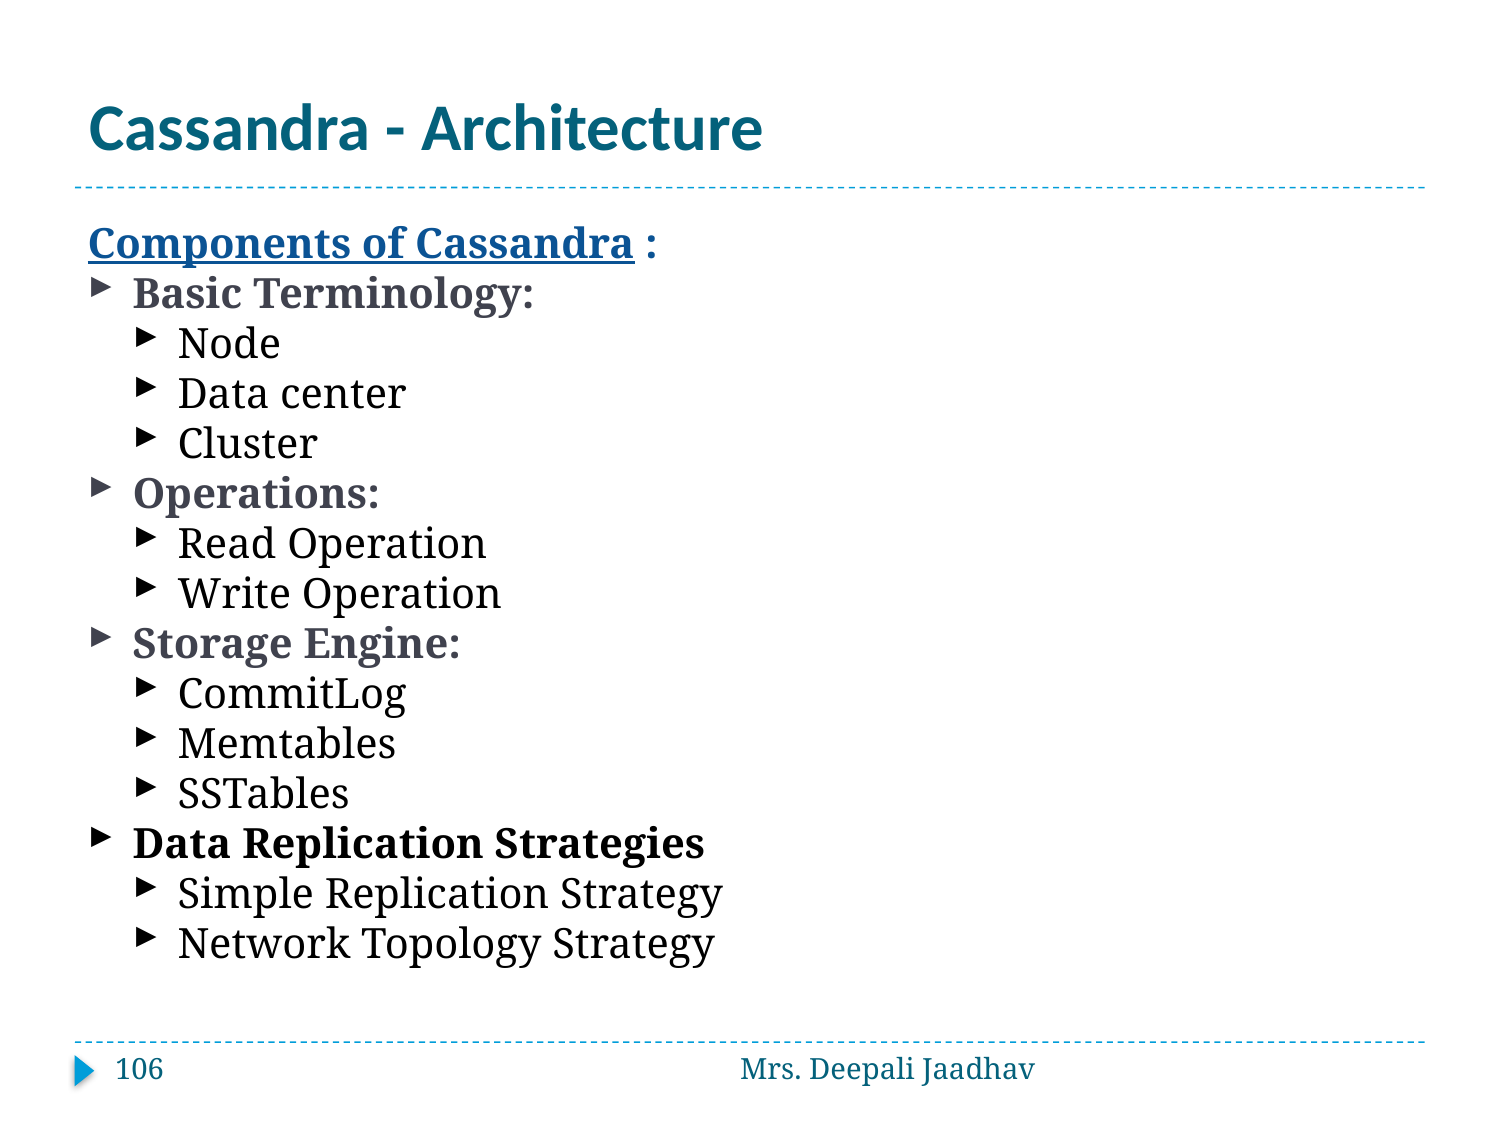

# Cassandra - Architecture
Components of Cassandra :
Basic Terminology:
Node
Data center
Cluster
Operations:
Read Operation
Write Operation
Storage Engine:
CommitLog
Memtables
SSTables
Data Replication Strategies
Simple Replication Strategy
Network Topology Strategy
106
Mrs. Deepali Jaadhav